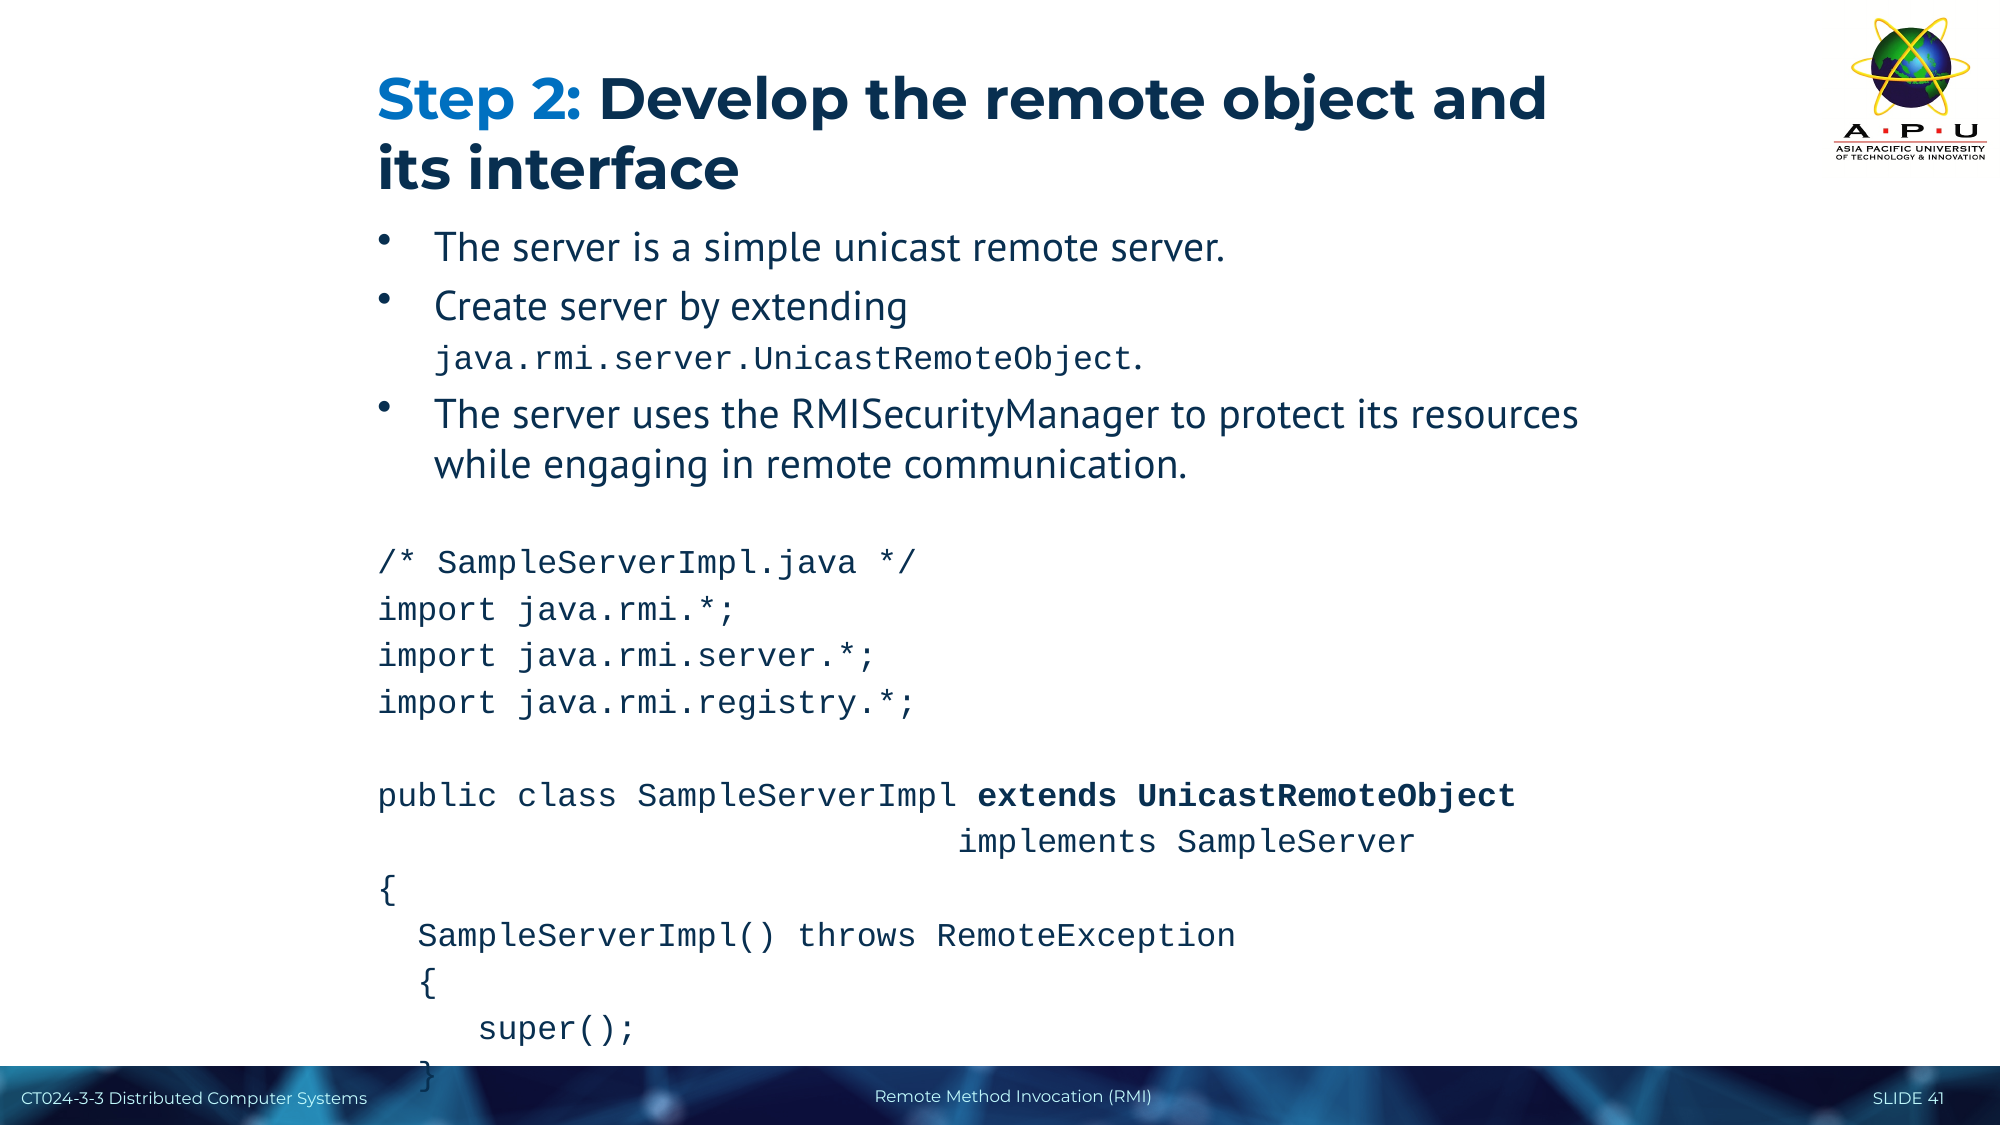

# Step 2: Develop the remote object and its interface
The server is a simple unicast remote server.
Create server by extending java.rmi.server.UnicastRemoteObject.
The server uses the RMISecurityManager to protect its resources while engaging in remote communication.

/* SampleServerImpl.java */
import java.rmi.*;
import java.rmi.server.*;
import java.rmi.registry.*;

public class SampleServerImpl extends UnicastRemoteObject
                             implements SampleServer
{
  SampleServerImpl() throws RemoteException
  {
     super();
  }